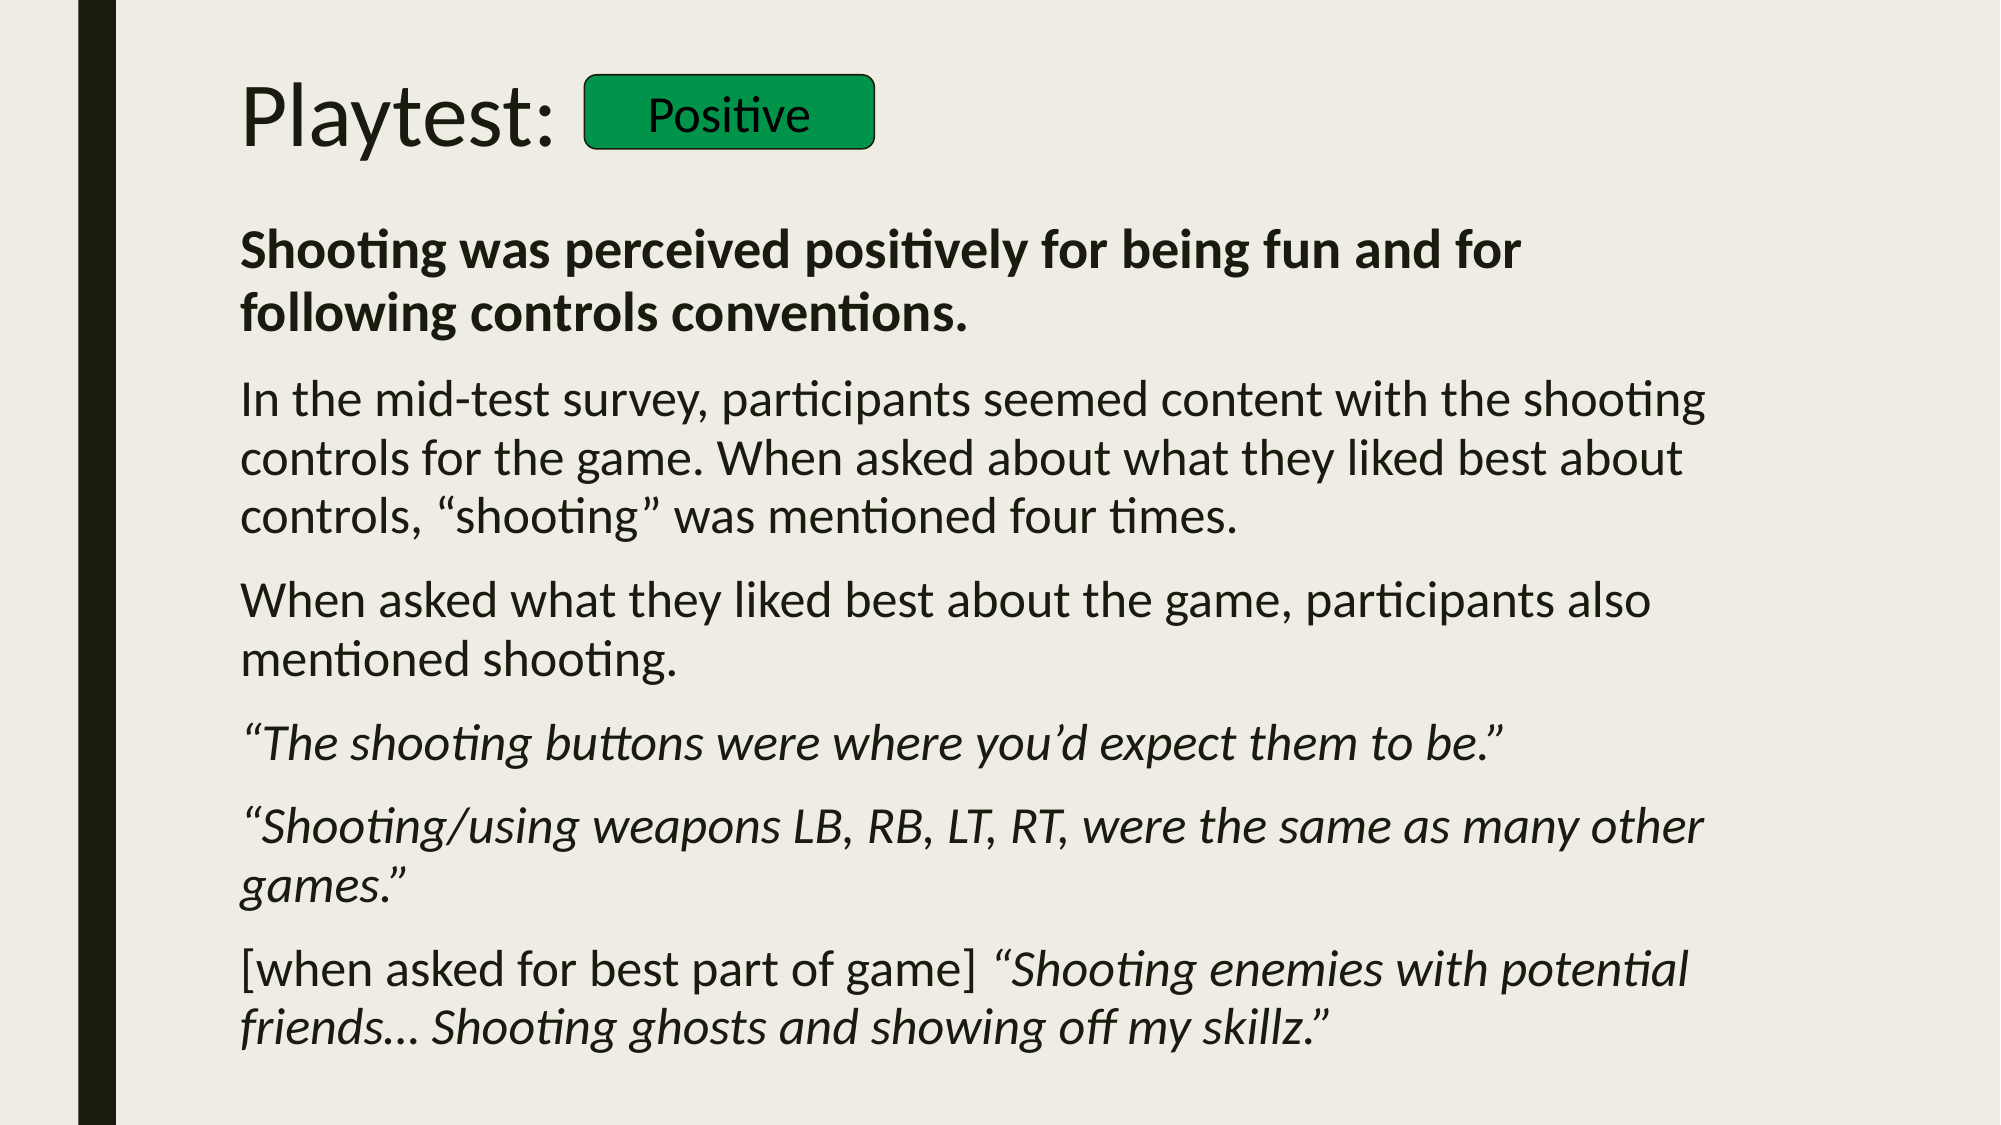

# Playtest:
Positive
Shooting was perceived positively for being fun and for following controls conventions.
In the mid-test survey, participants seemed content with the shooting controls for the game. When asked about what they liked best about controls, “shooting” was mentioned four times.
When asked what they liked best about the game, participants also mentioned shooting.
“The shooting buttons were where you’d expect them to be.”
“Shooting/using weapons LB, RB, LT, RT, were the same as many other games.”
[when asked for best part of game] “Shooting enemies with potential friends… Shooting ghosts and showing off my skillz.”